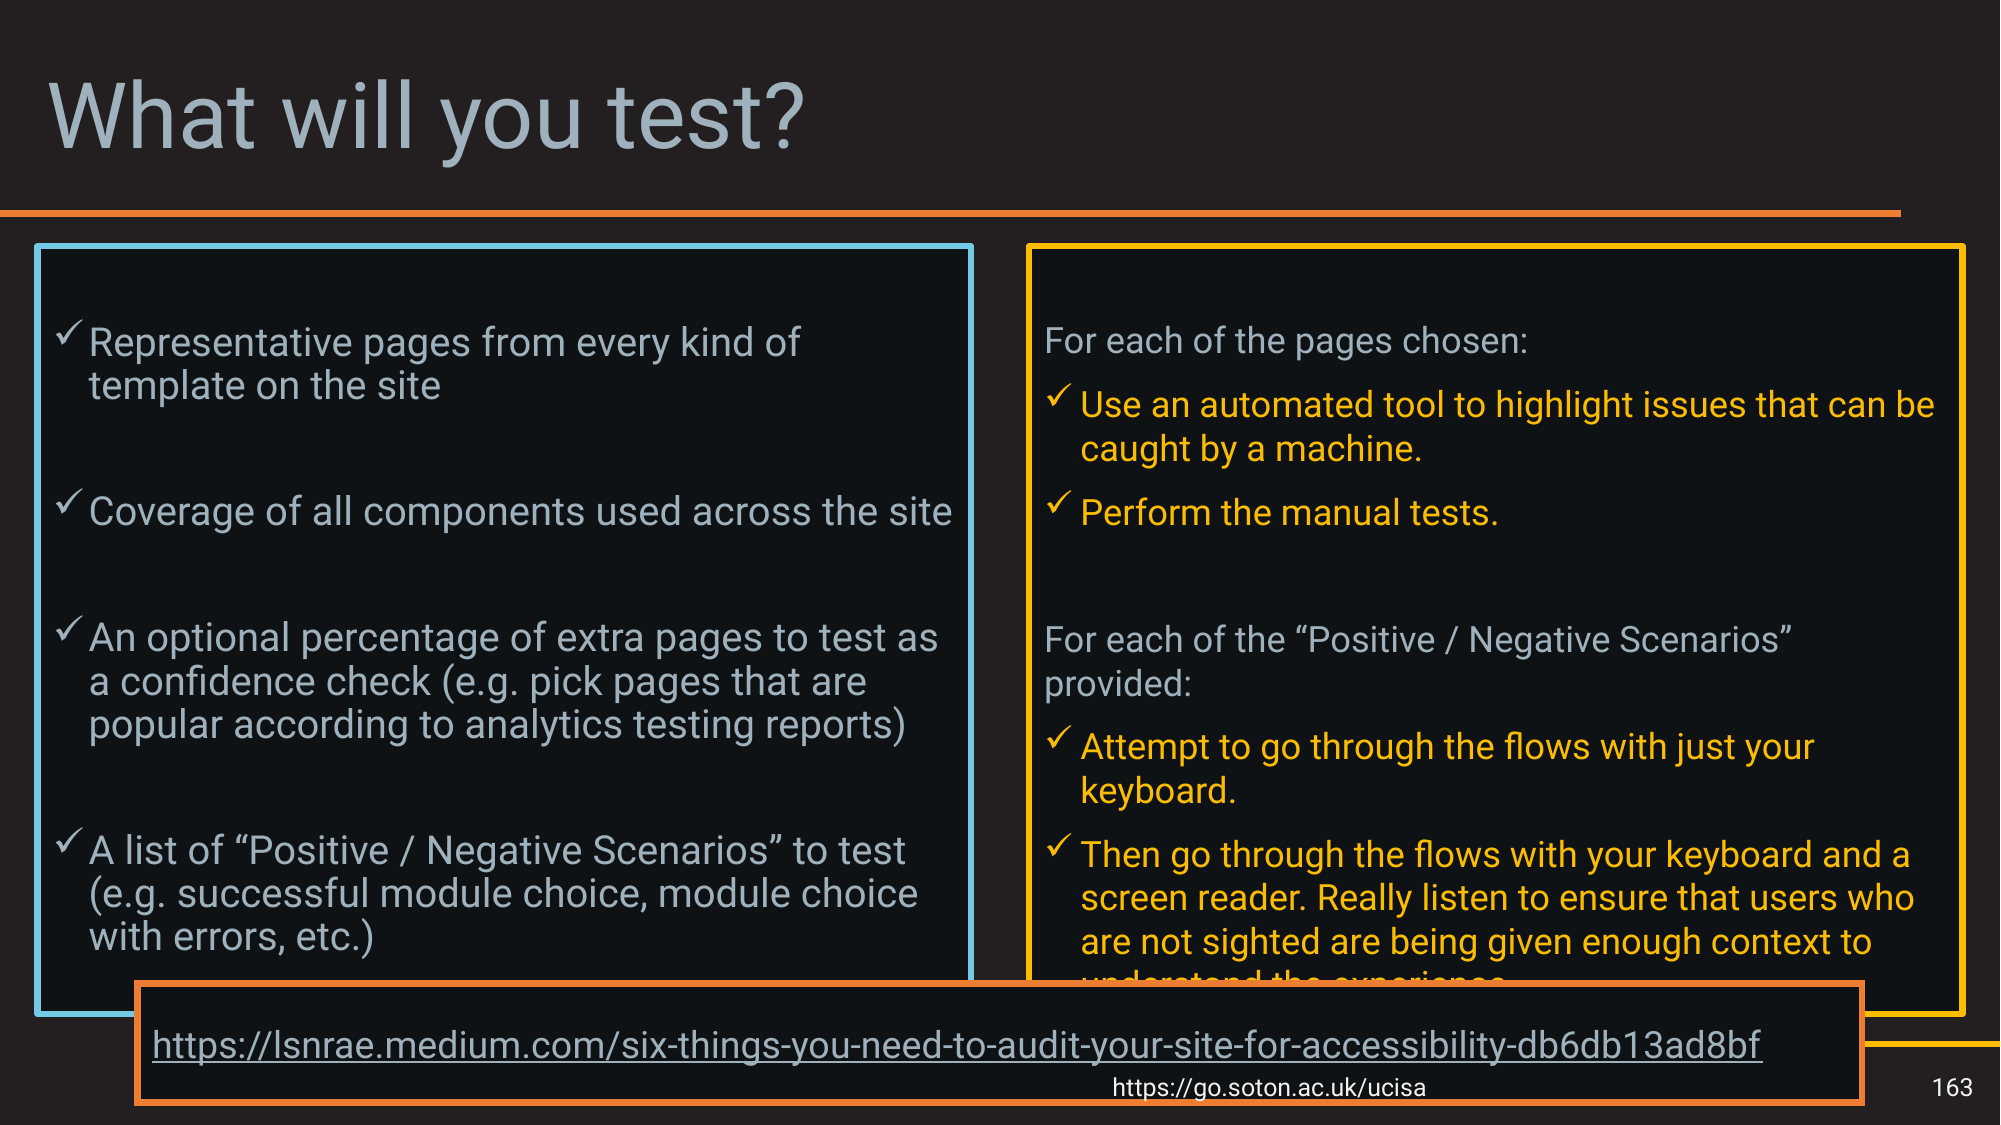

# What will you test?

Representative pages from every kind of template on the site

Coverage of all components used across the site

An optional percentage of extra pages to test as a confidence check (e.g. pick pages that are popular according to analytics testing reports)

A list of “Positive / Negative Scenarios” to test (e.g. successful module choice, module choice with errors, etc.)

For each of the pages chosen:
Use an automated tool to highlight issues that can be caught by a machine.
Perform the manual tests.

For each of the “Positive / Negative Scenarios” provided:
Attempt to go through the flows with just your keyboard.
Then go through the flows with your keyboard and a screen reader. Really listen to ensure that users who are not sighted are being given enough context to understand the experience.

https://lsnrae.medium.com/six-things-you-need-to-audit-your-site-for-accessibility-db6db13ad8bf
163
https://go.soton.ac.uk/ucisa